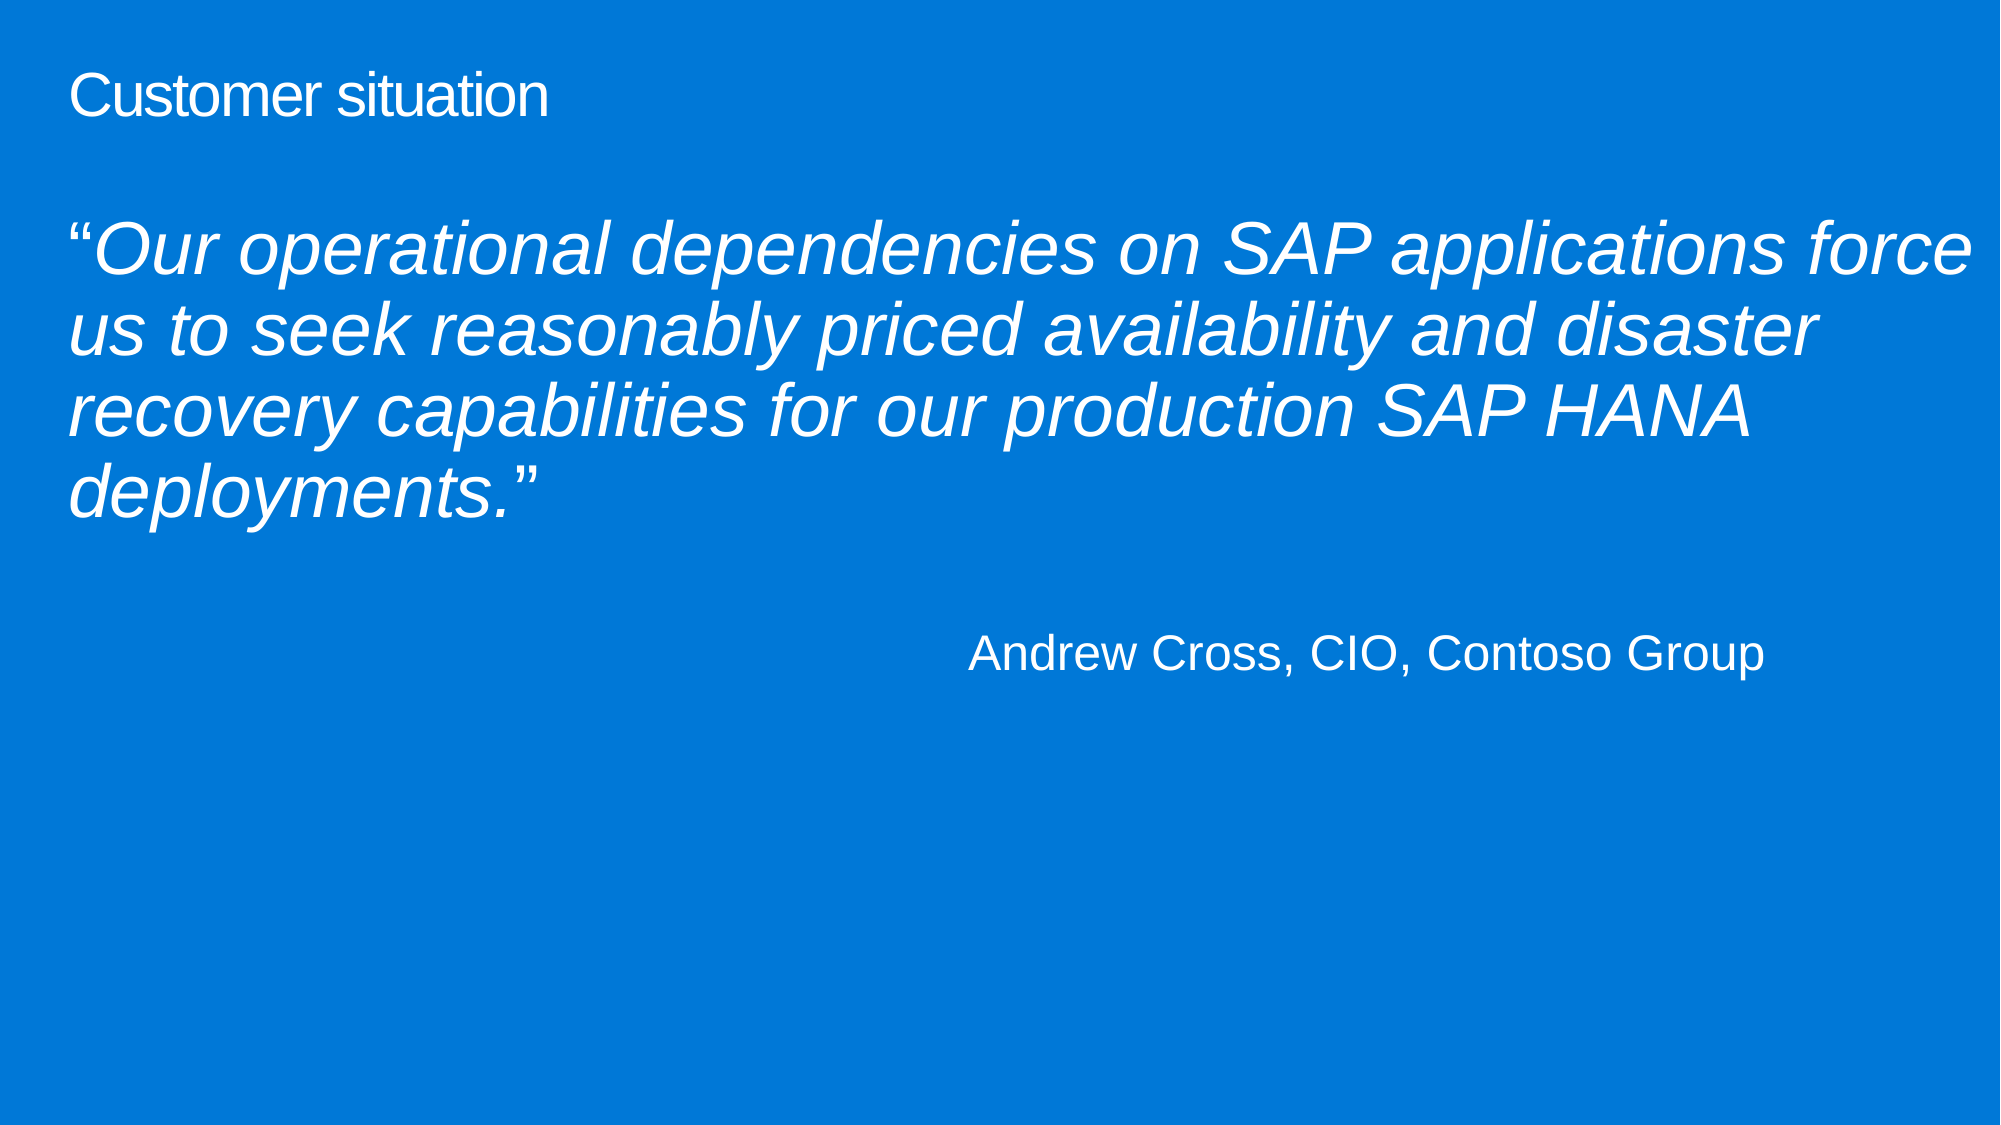

# Customer situation
“Our operational dependencies on SAP applications force us to seek reasonably priced availability and disaster recovery capabilities for our production SAP HANA deployments.”

						Andrew Cross, CIO, Contoso Group